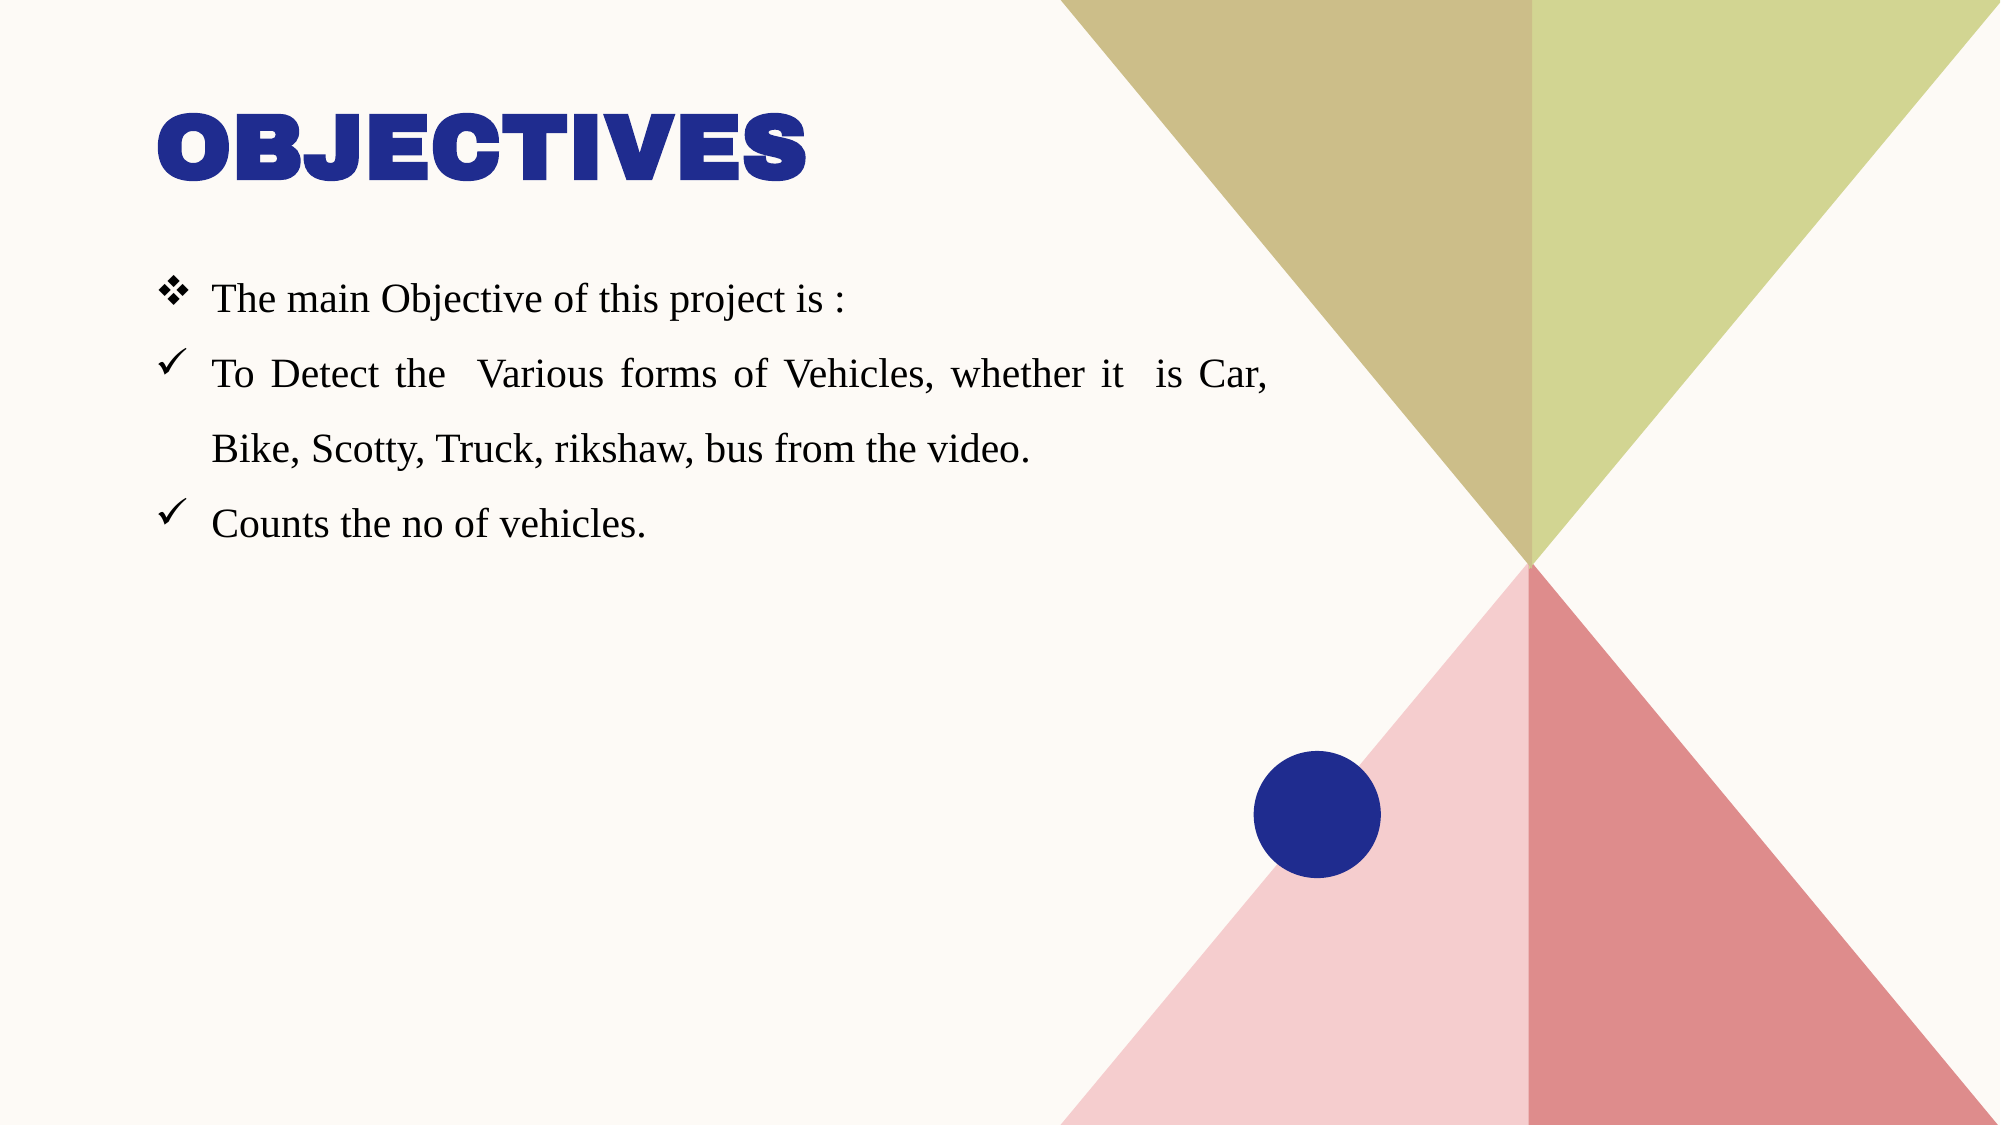

# Objectives
The main Objective of this project is :
To Detect the  Various forms of Vehicles, whether it  is Car, Bike, Scotty, Truck, rikshaw, bus from the video.
Counts the no of vehicles.